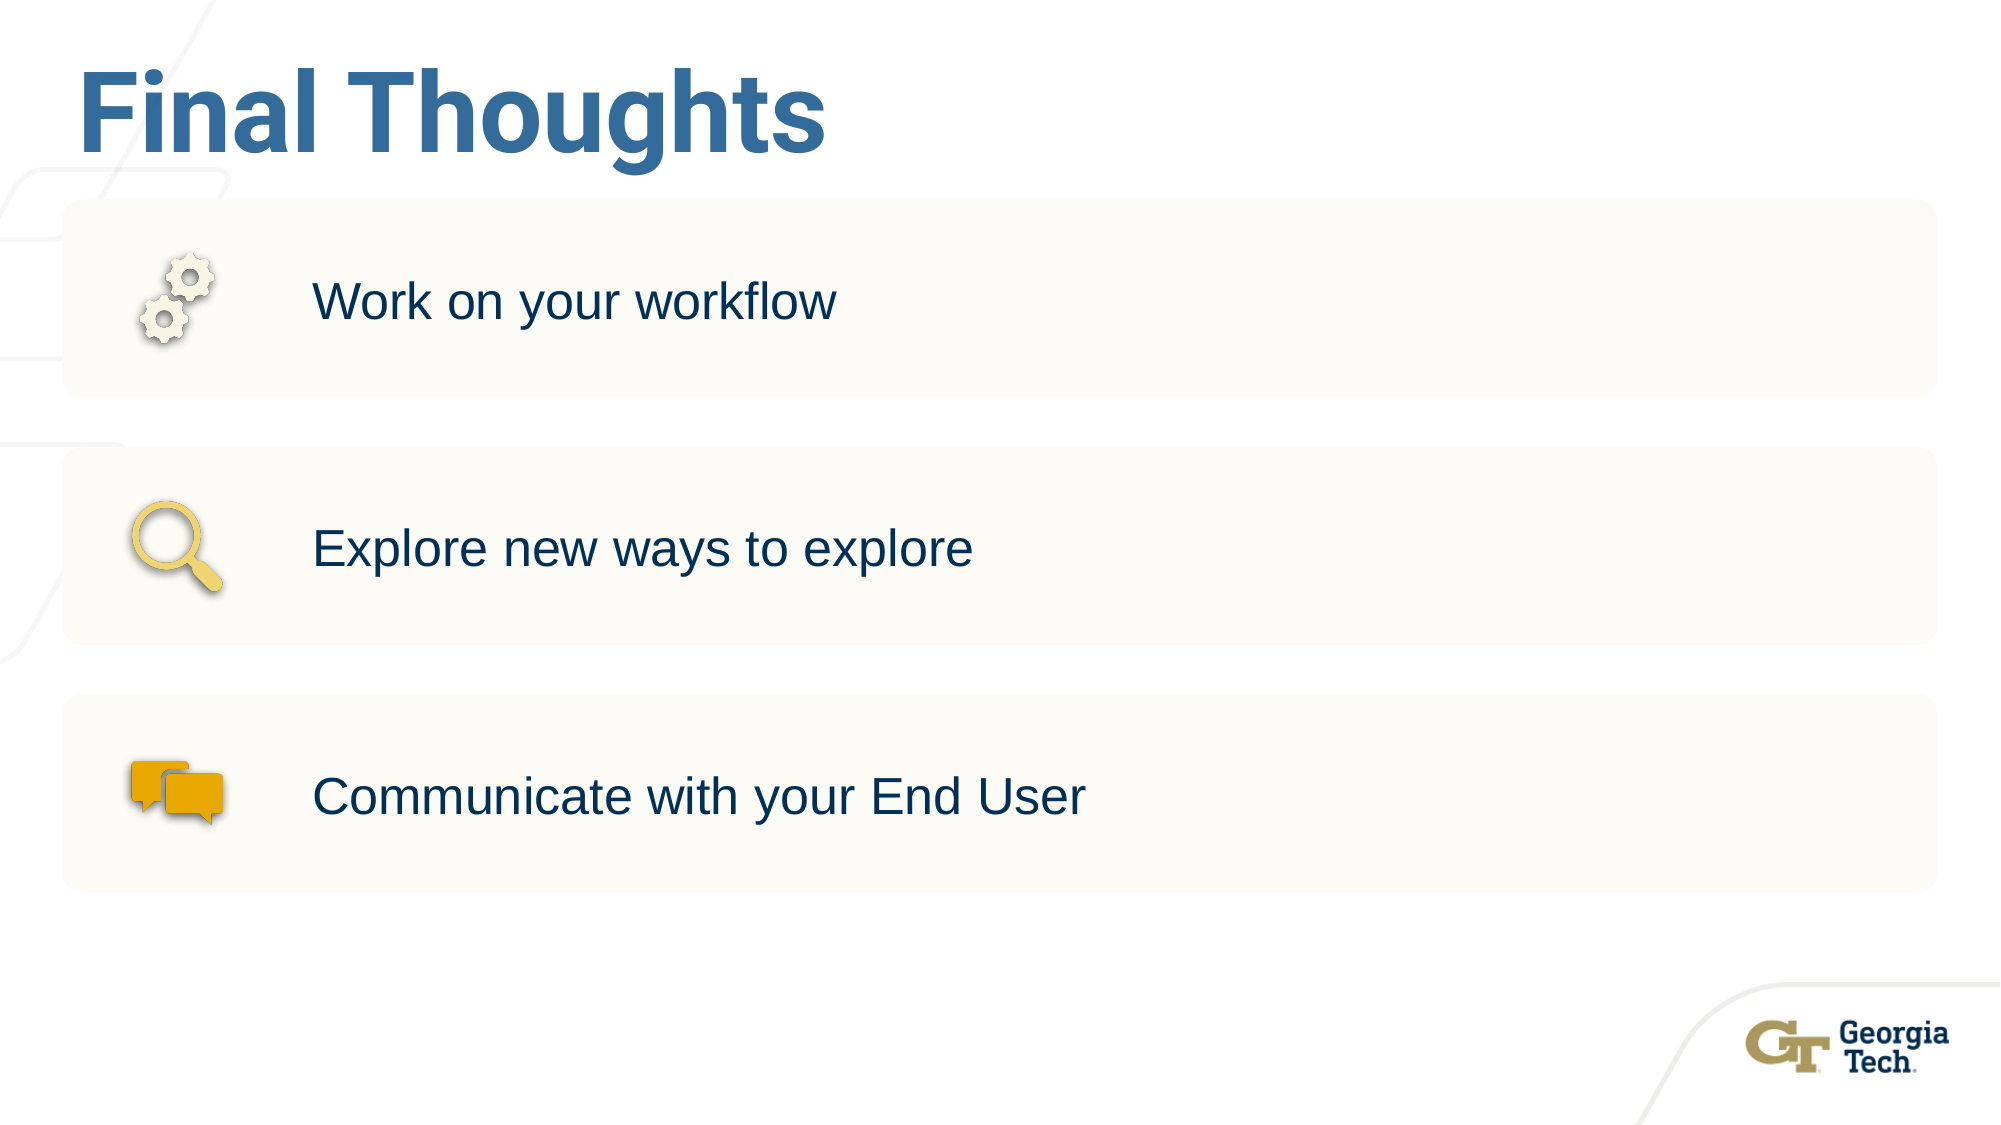

# Final Thoughts
Work on your workflow
Explore new ways to explore
Communicate with your End User